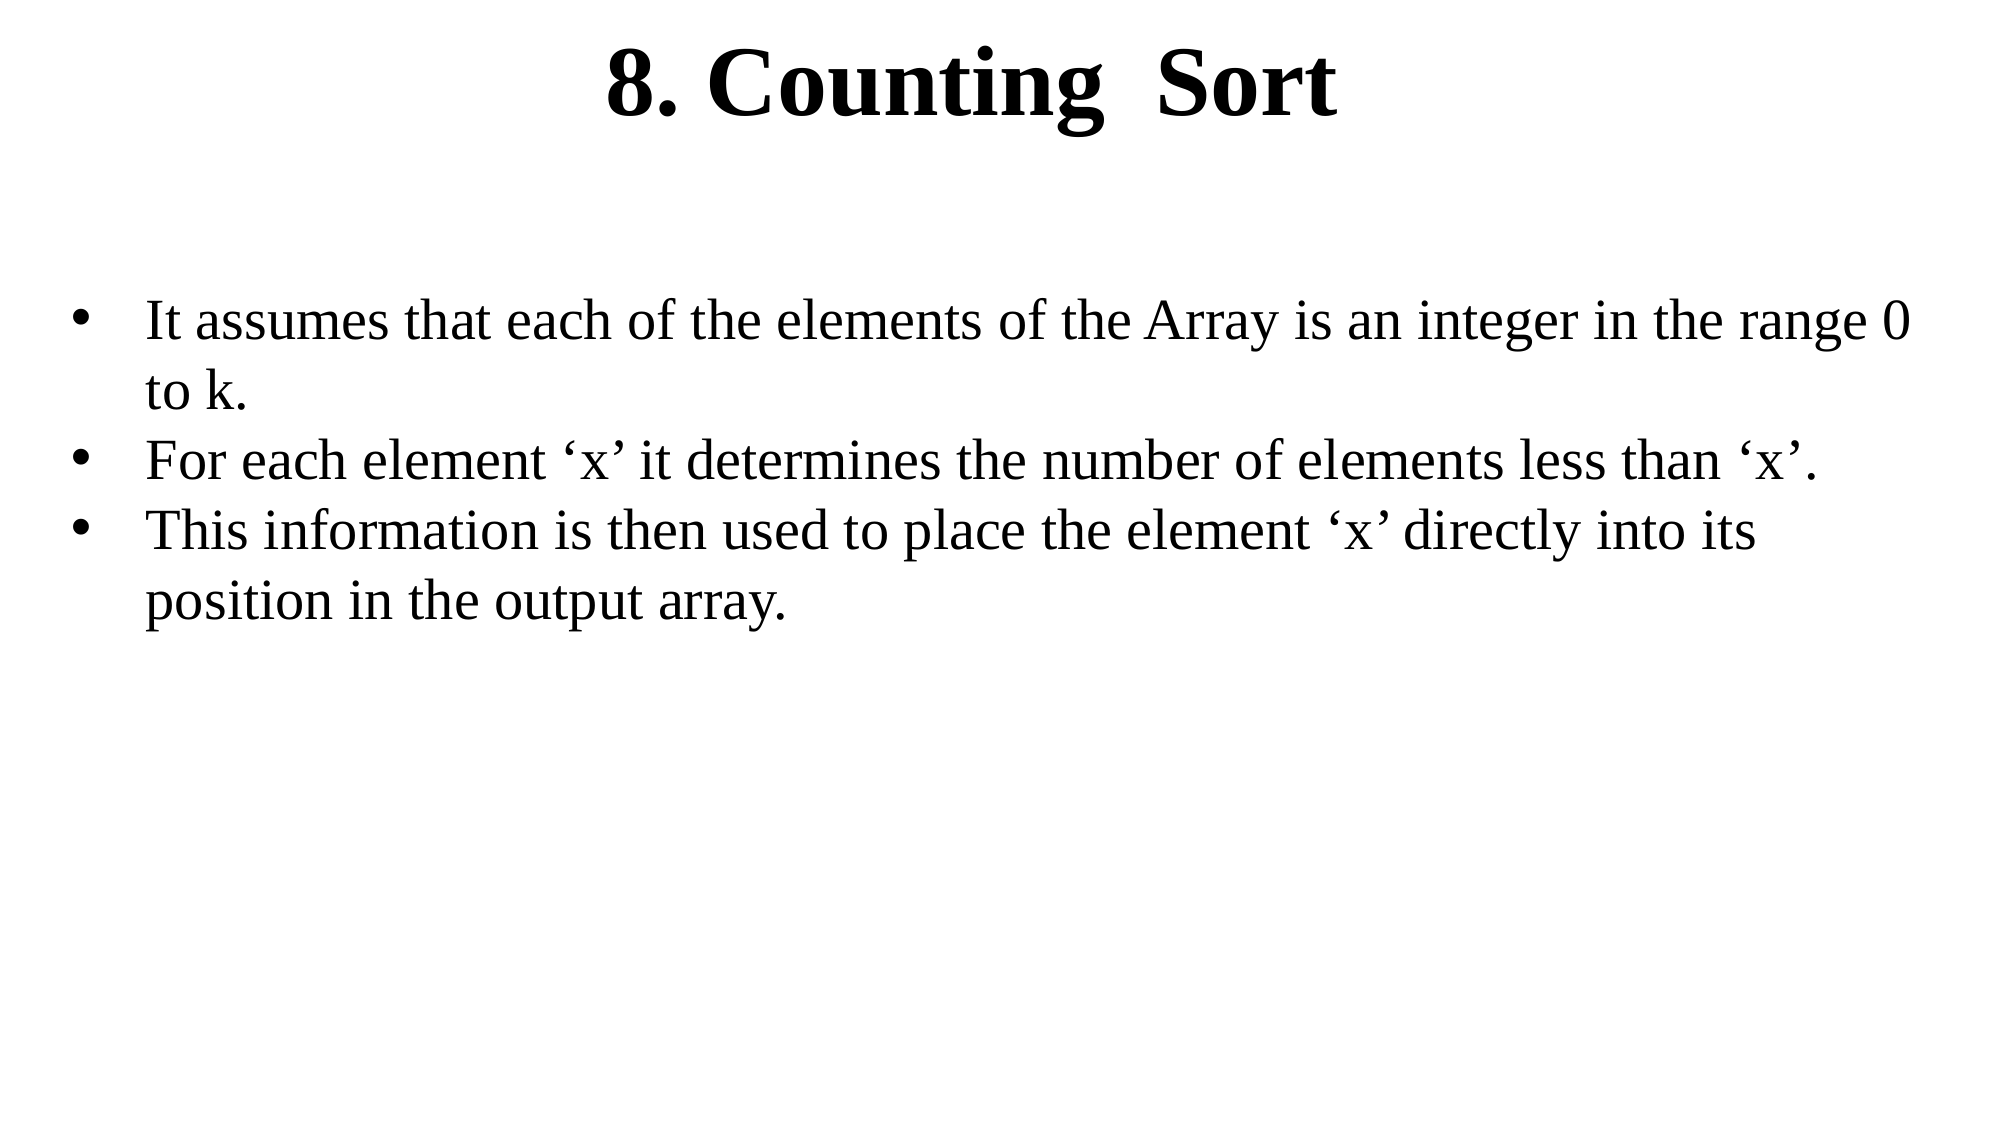

8. Counting  Sort
It assumes that each of the elements of the Array is an integer in the range 0 to k.
For each element ‘x’ it determines the number of elements less than ‘x’.
This information is then used to place the element ‘x’ directly into its position in the output array.